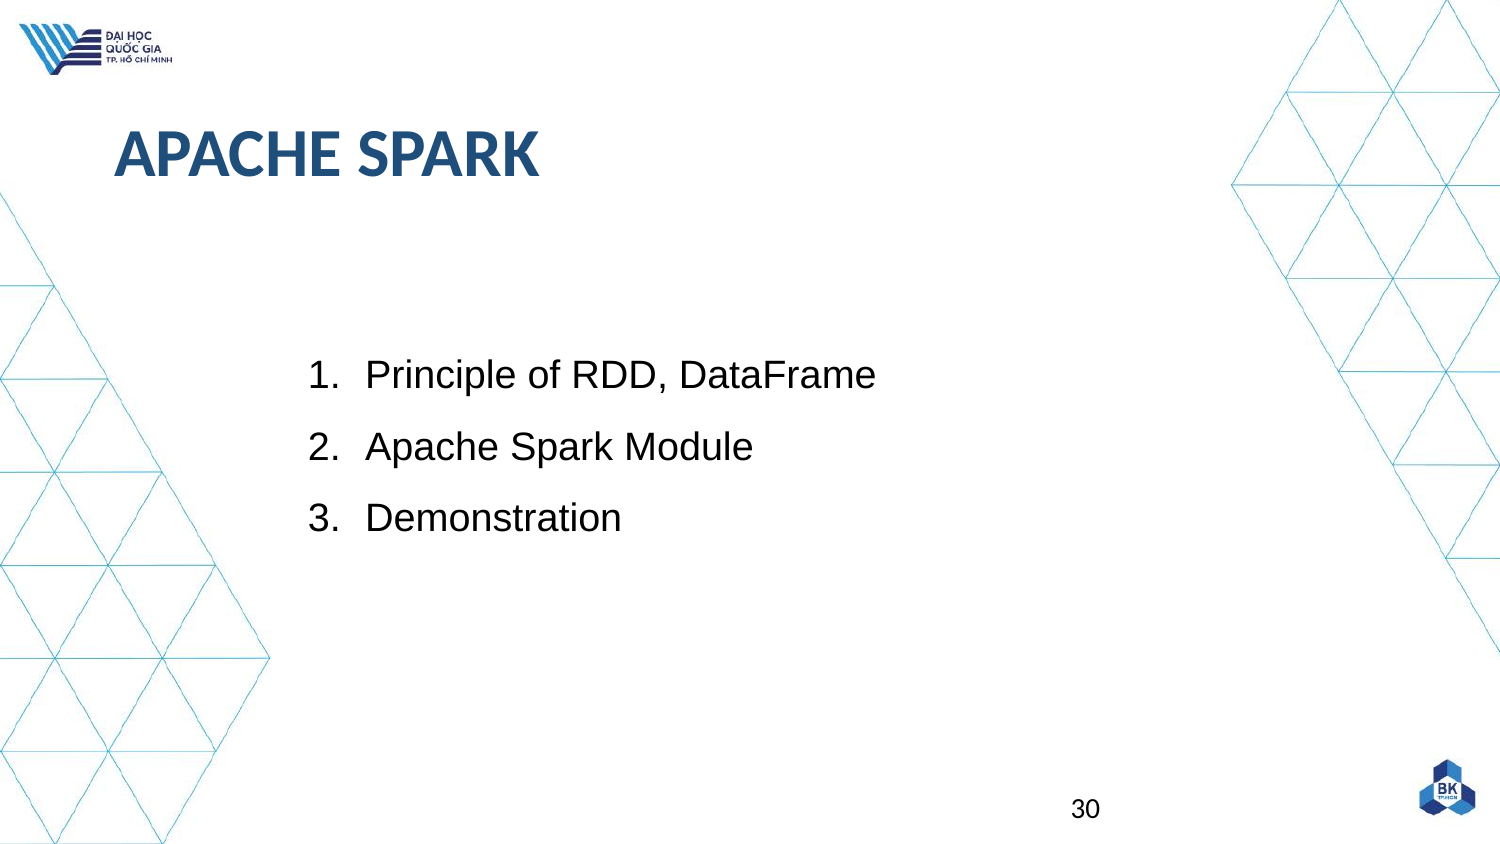

# APACHE SPARK
Principle of RDD, DataFrame
Apache Spark Module
Demonstration
30